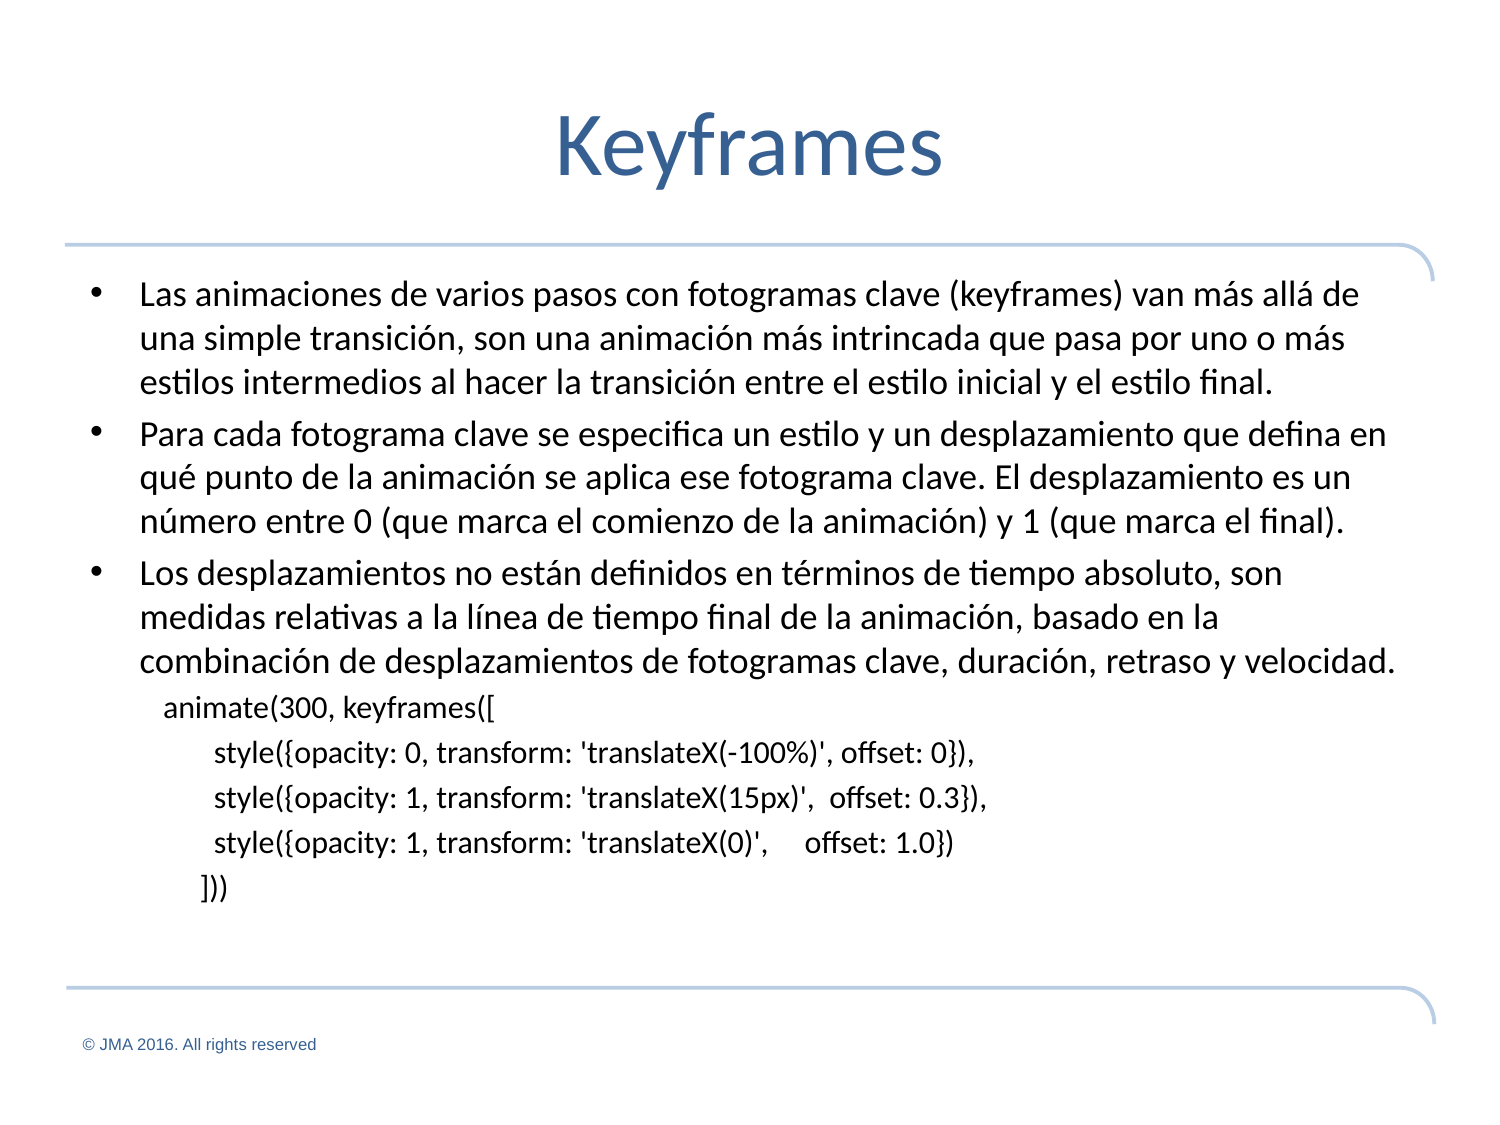

# Keyframes
Las animaciones de varios pasos con fotogramas clave (keyframes) van más allá de una simple transición, son una animación más intrincada que pasa por uno o más estilos intermedios al hacer la transición entre el estilo inicial y el estilo final.
Para cada fotograma clave se especifica un estilo y un desplazamiento que defina en qué punto de la animación se aplica ese fotograma clave. El desplazamiento es un número entre 0 (que marca el comienzo de la animación) y 1 (que marca el final).
Los desplazamientos no están definidos en términos de tiempo absoluto, son medidas relativas a la línea de tiempo final de la animación, basado en la combinación de desplazamientos de fotogramas clave, duración, retraso y velocidad.
 animate(300, keyframes([
        style({opacity: 0, transform: 'translateX(-100%)', offset: 0}),
        style({opacity: 1, transform: 'translateX(15px)',  offset: 0.3}),
        style({opacity: 1, transform: 'translateX(0)',     offset: 1.0})
      ]))